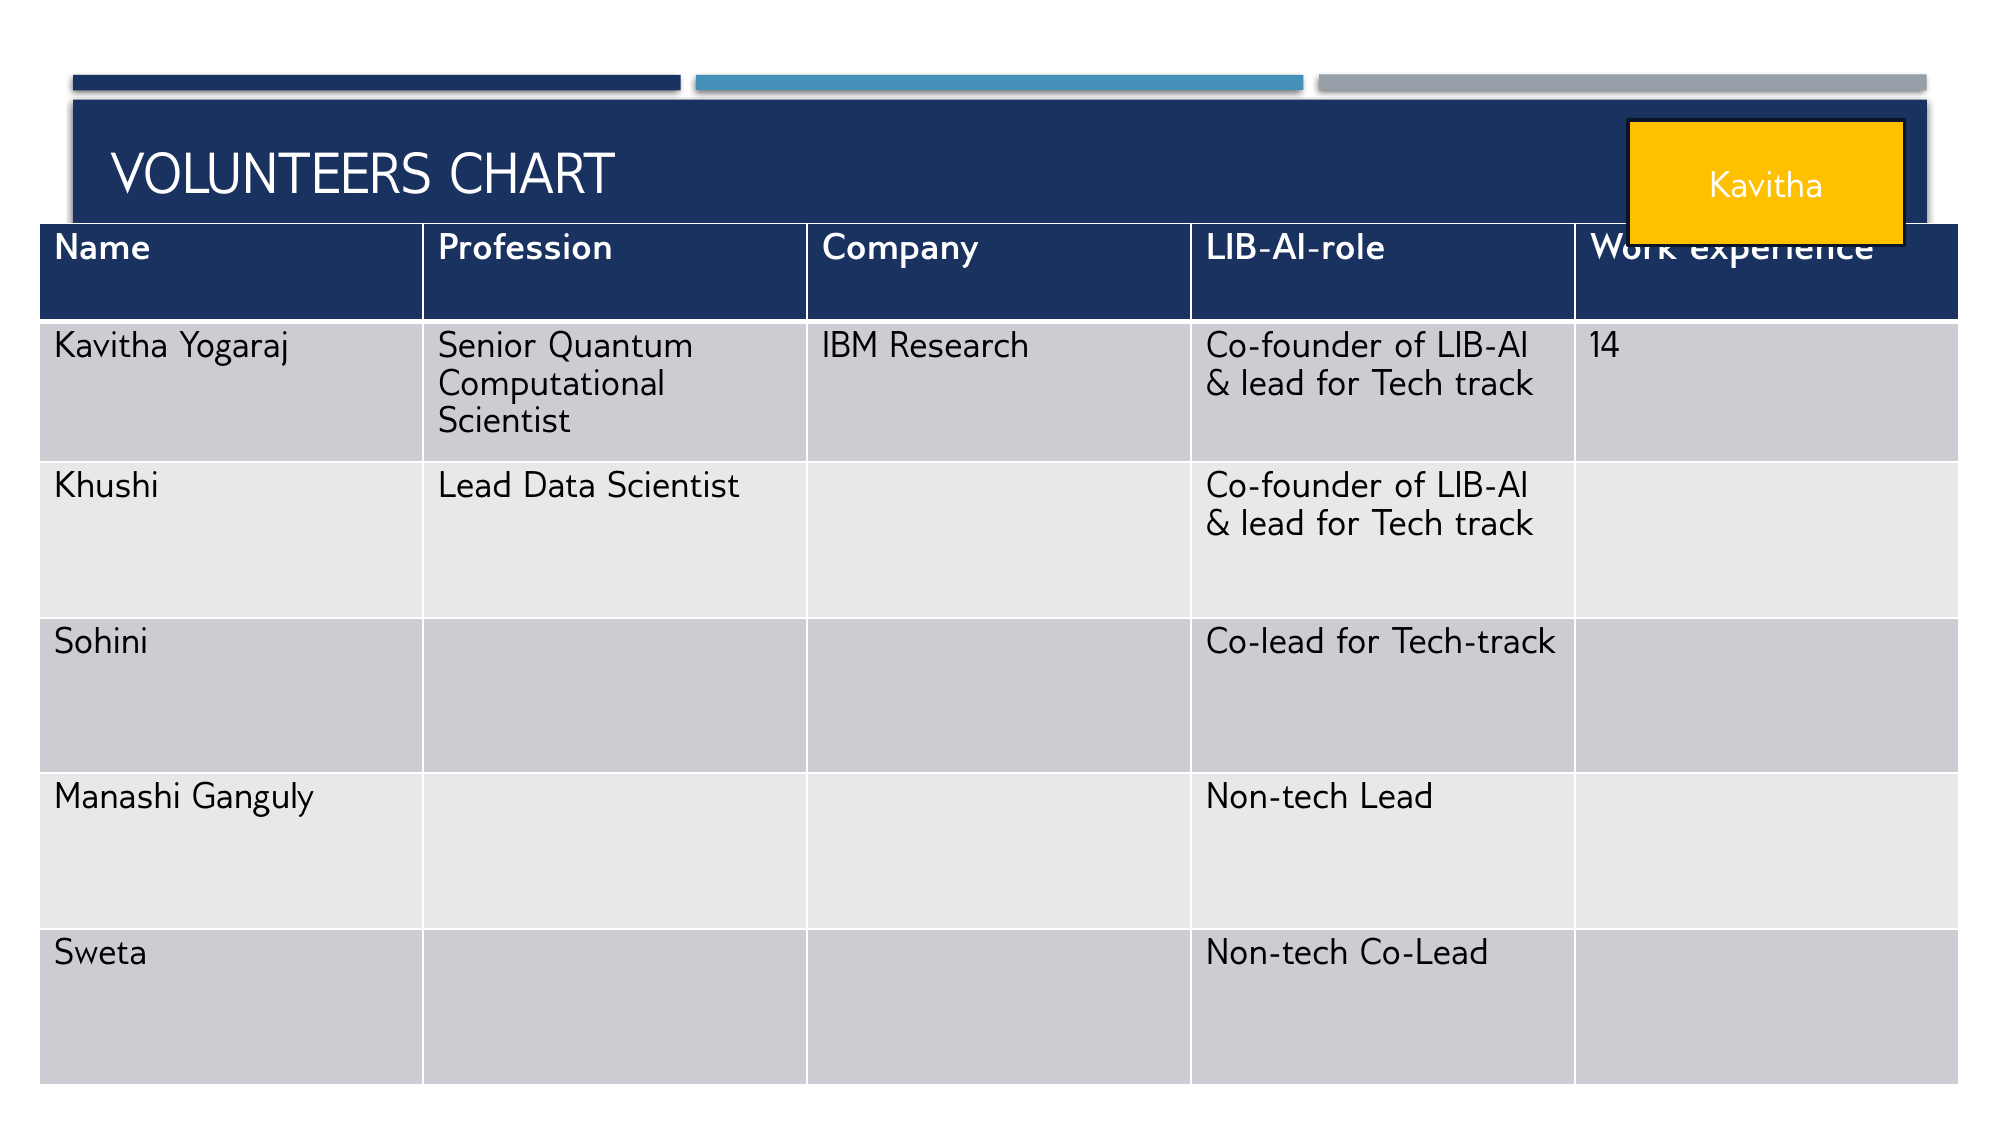

# Volunteers chart
Kavitha
| Name | Profession | Company | LIB-AI-role | Work experience |
| --- | --- | --- | --- | --- |
| Kavitha Yogaraj | Senior Quantum Computational Scientist | IBM Research | Co-founder of LIB-AI & lead for Tech track | 14 |
| Khushi | Lead Data Scientist |  | Co-founder of LIB-AI & lead for Tech track |  |
| Sohini |  |  | Co-lead for Tech-track |  |
| Manashi Ganguly |  |  | Non-tech Lead |  |
| Sweta |  |  | Non-tech Co-Lead |  |